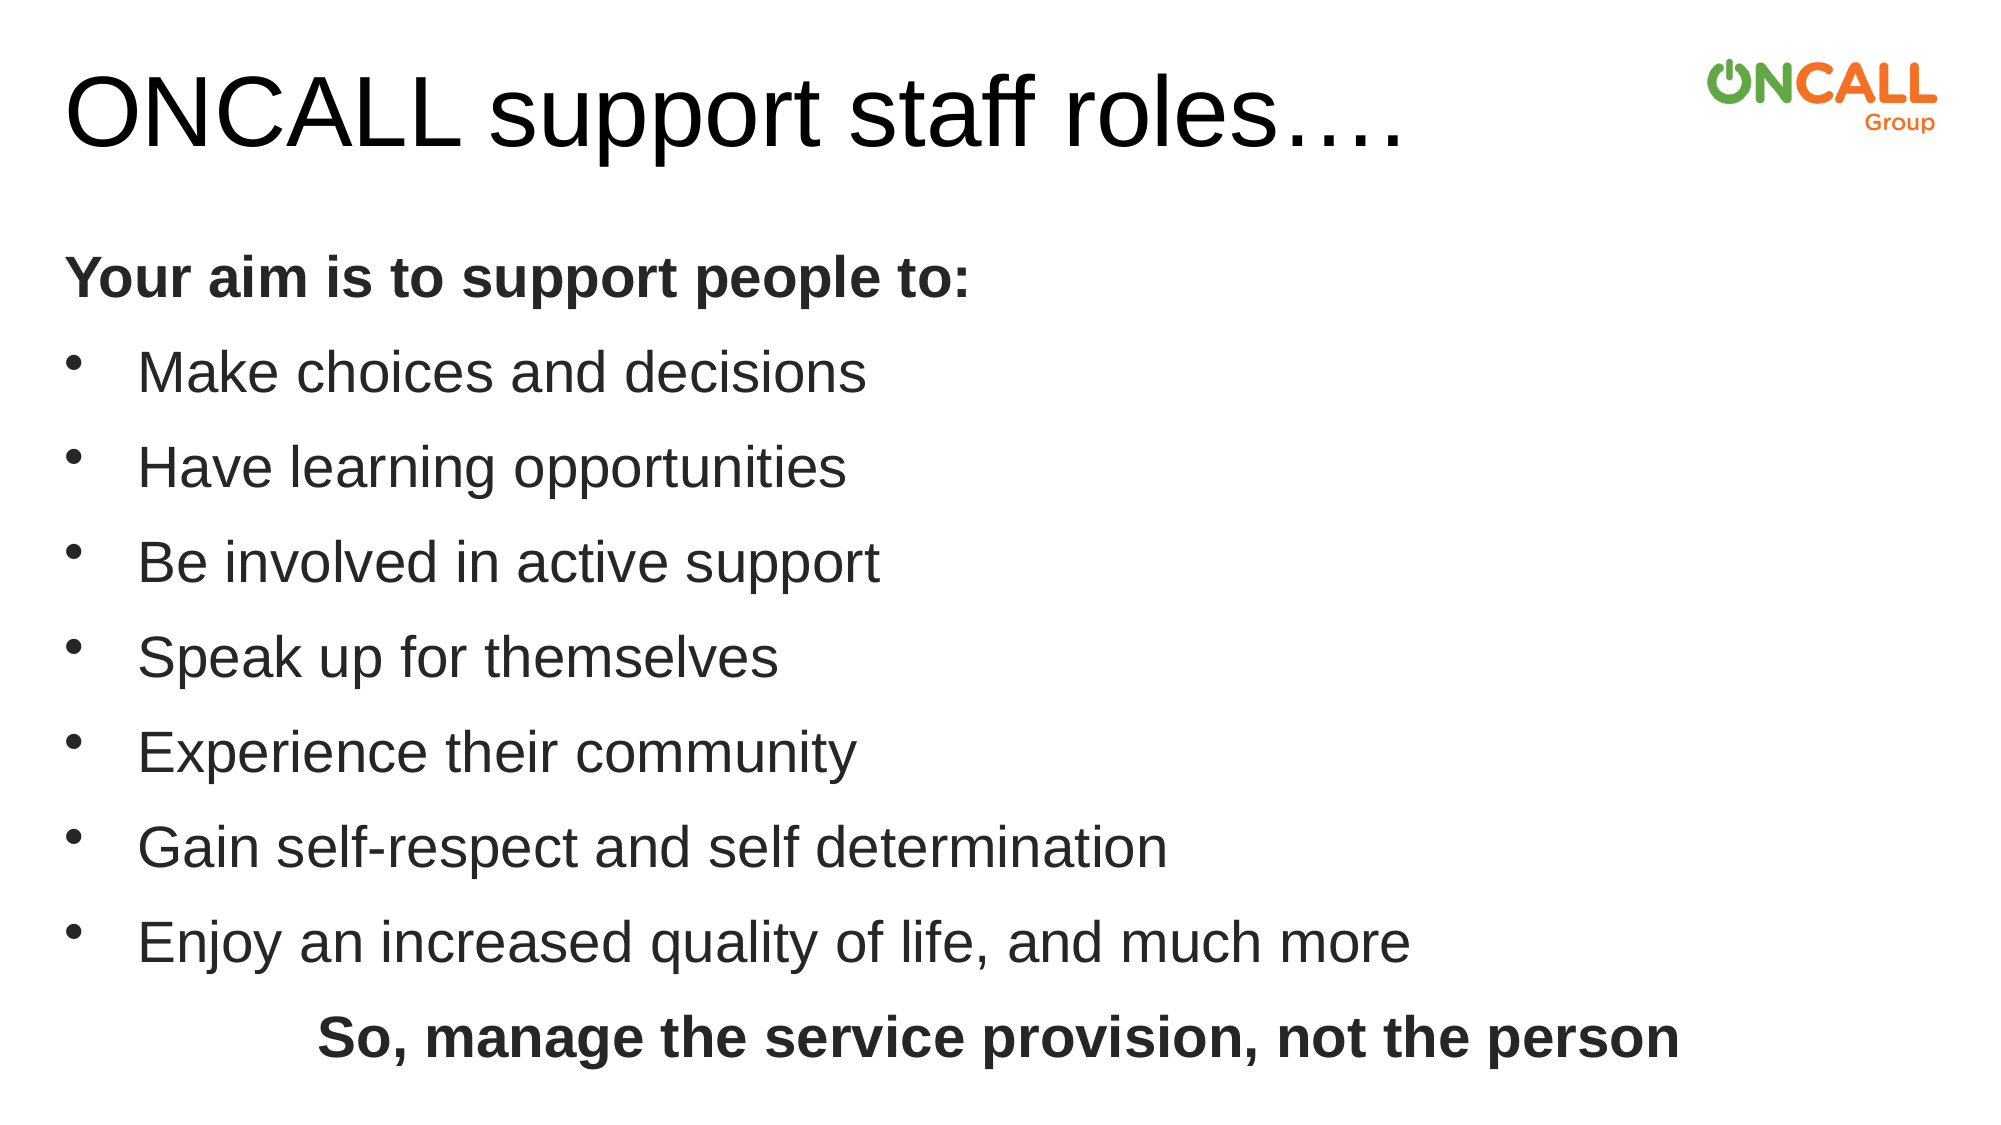

# ONCALL support staff roles….
Your aim is to support people to:
Make choices and decisions
Have learning opportunities
Be involved in active support
Speak up for themselves
Experience their community
Gain self-respect and self determination
Enjoy an increased quality of life, and much more
So, manage the service provision, not the person